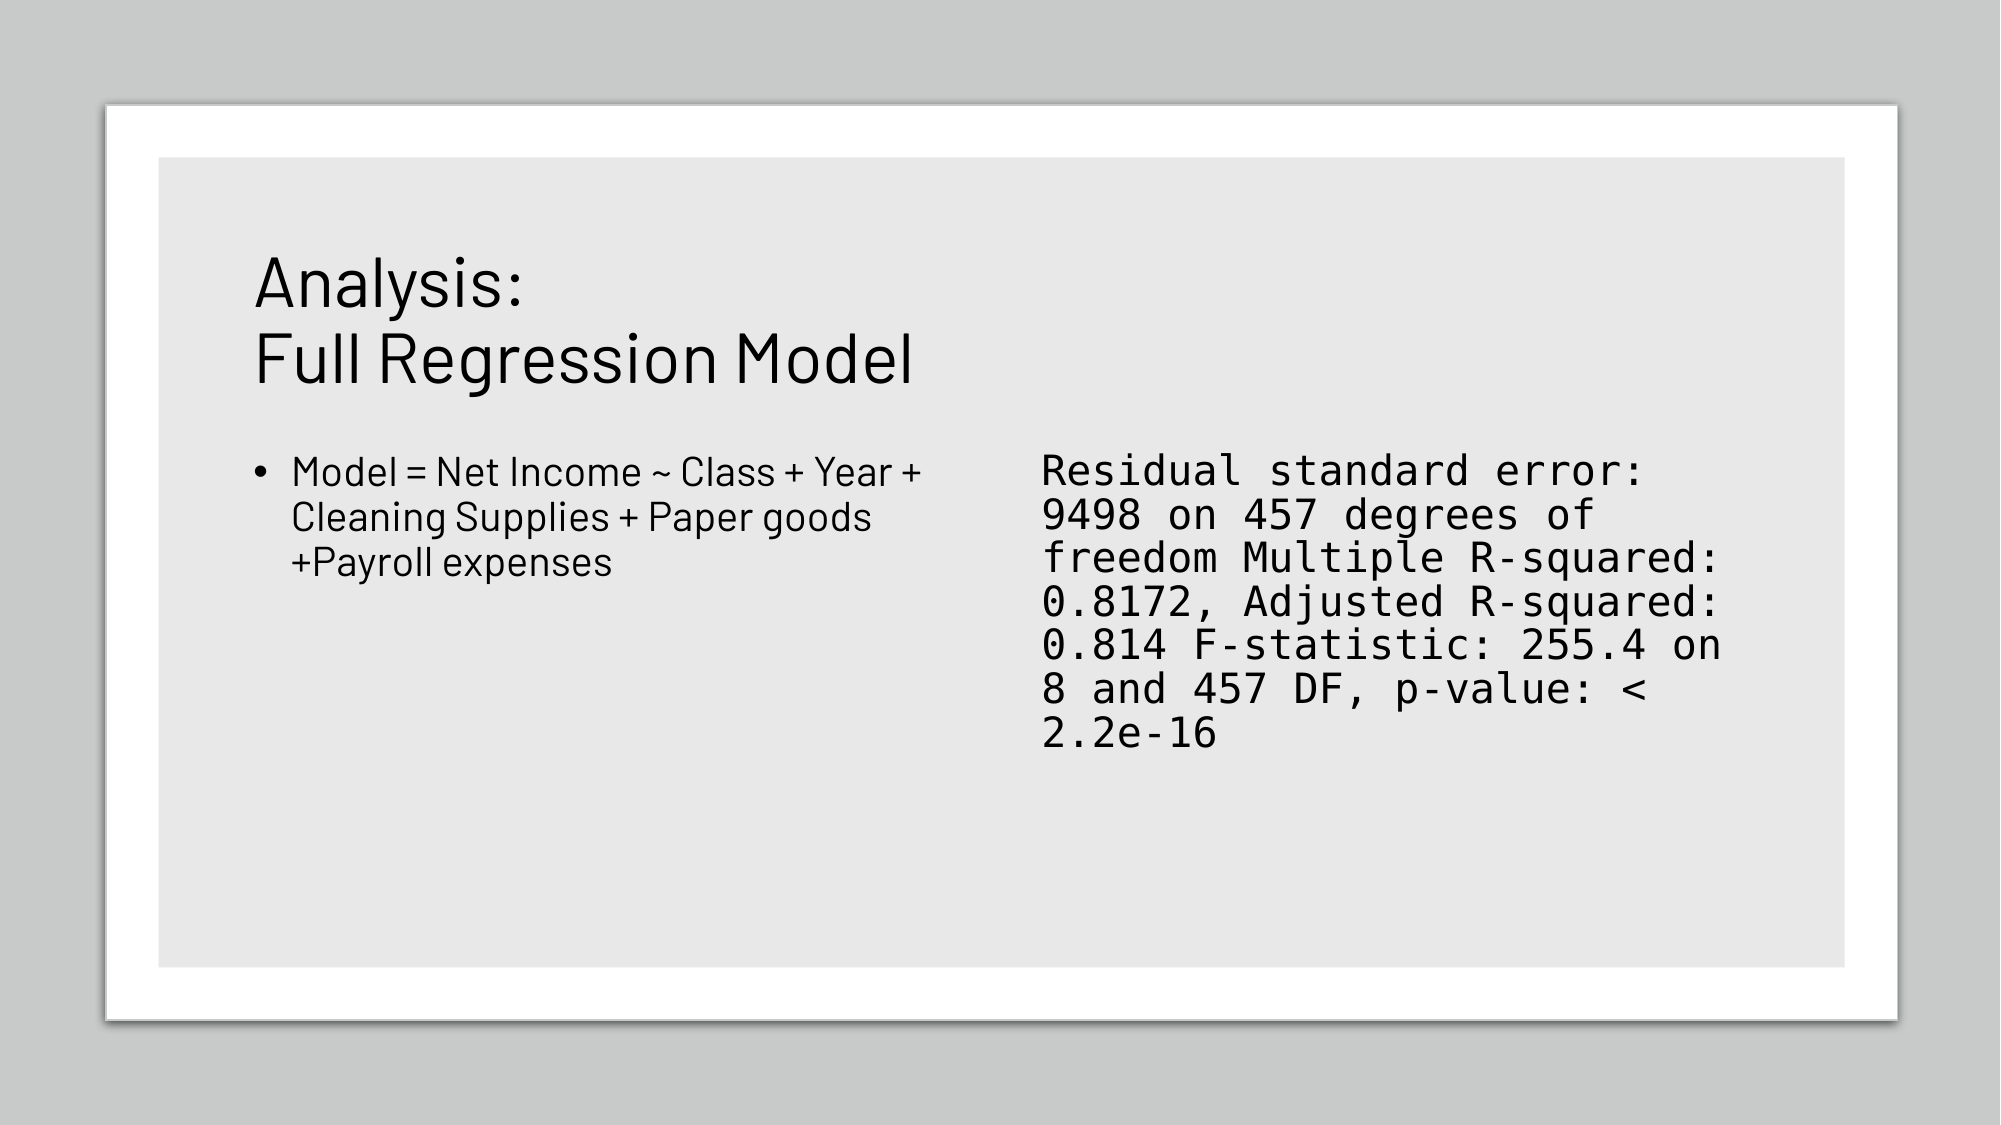

# Analysis: Full Regression Model
Model = Net Income ~ Class + Year + Cleaning Supplies + Paper goods +Payroll expenses

Residual standard error: 9498 on 457 degrees of freedom Multiple R-squared: 0.8172, Adjusted R-squared: 0.814 F-statistic: 255.4 on 8 and 457 DF, p-value: < 2.2e-16